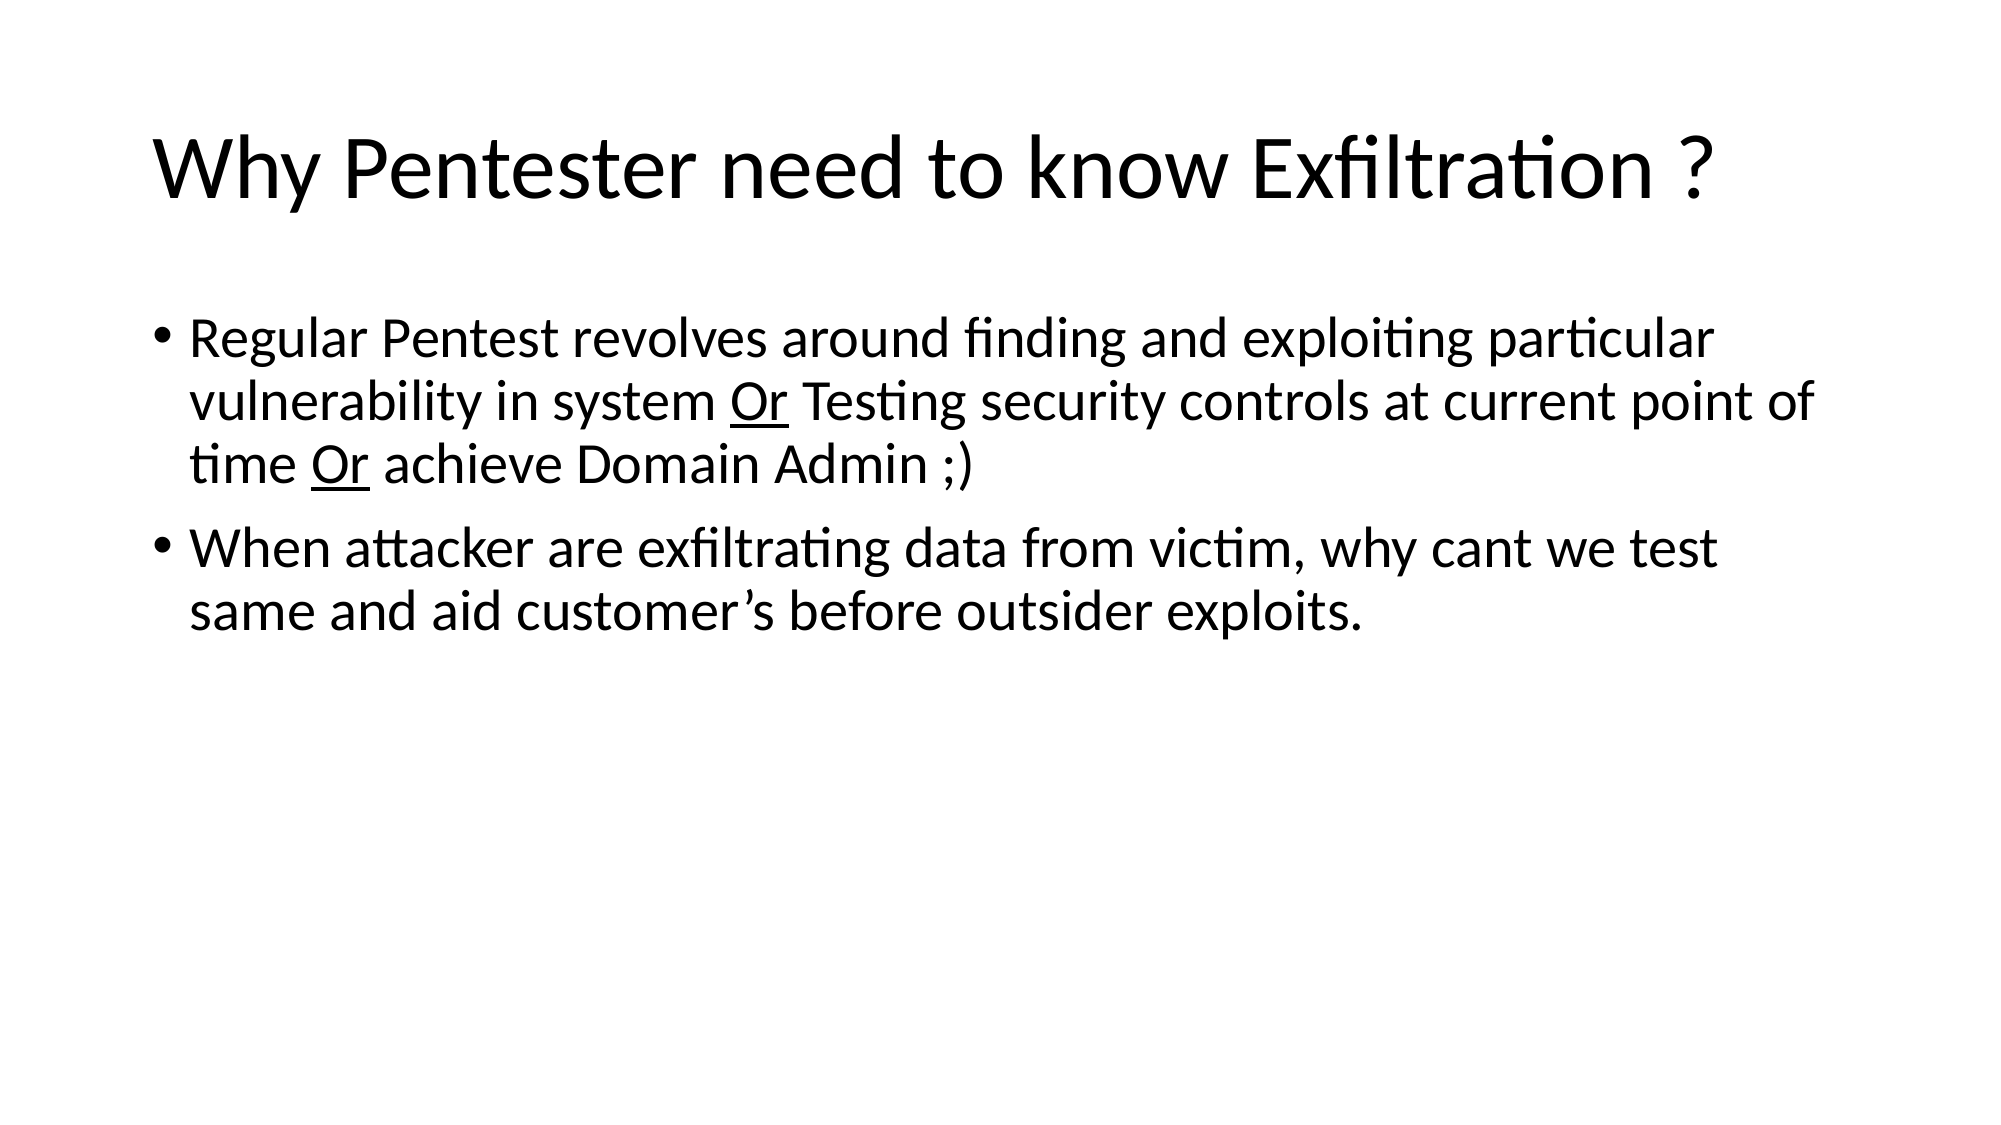

# Why Pentester need to know Exfiltration ?
Regular Pentest revolves around finding and exploiting particular vulnerability in system Or Testing security controls at current point of time Or achieve Domain Admin ;)
When attacker are exfiltrating data from victim, why cant we test same and aid customer’s before outsider exploits.